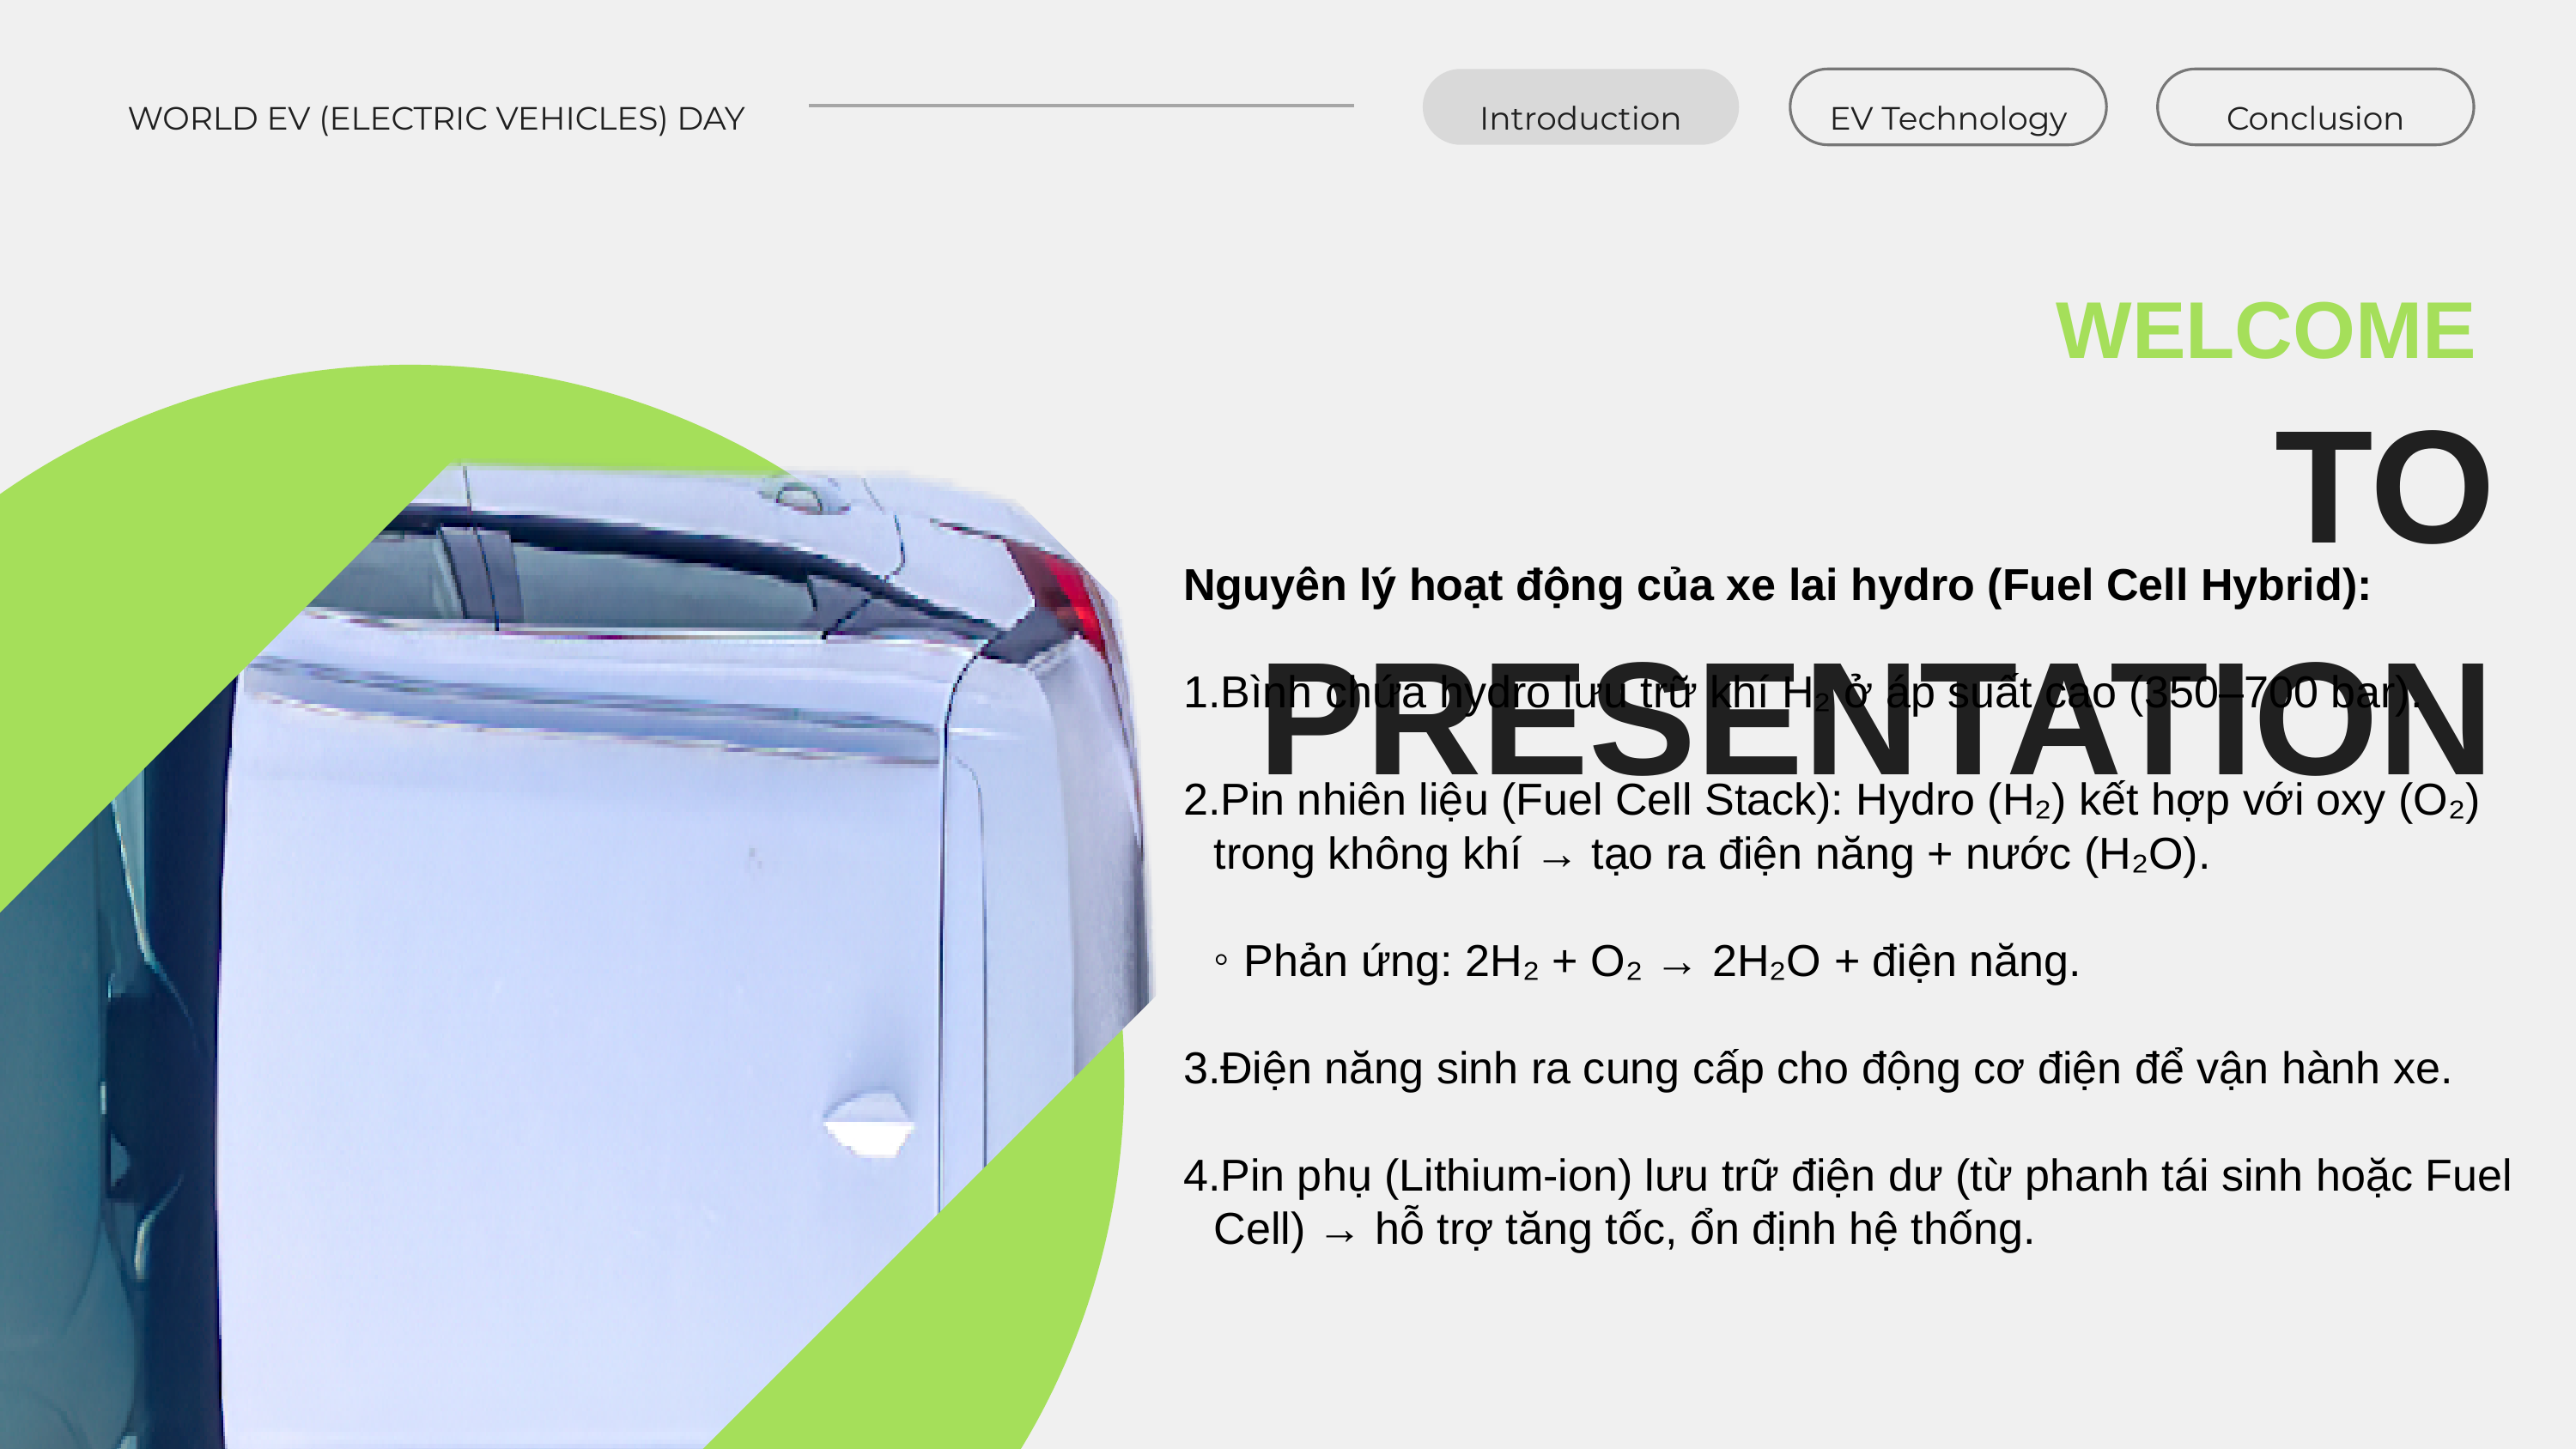

WORLD EV (ELECTRIC VEHICLES) DAY
Introduction
EV Technology
Conclusion
WELCOME
TO PRESENTATION
Nguyên lý hoạt động của xe lai hydro (Fuel Cell Hybrid):

Bình chứa hydro lưu trữ khí H₂ ở áp suất cao (350–700 bar).

Pin nhiên liệu (Fuel Cell Stack): Hydro (H₂) kết hợp với oxy (O₂) trong không khí → tạo ra điện năng + nước (H₂O).

Phản ứng: 2H₂ + O₂ → 2H₂O + điện năng.

Điện năng sinh ra cung cấp cho động cơ điện để vận hành xe.

Pin phụ (Lithium-ion) lưu trữ điện dư (từ phanh tái sinh hoặc Fuel Cell) → hỗ trợ tăng tốc, ổn định hệ thống.